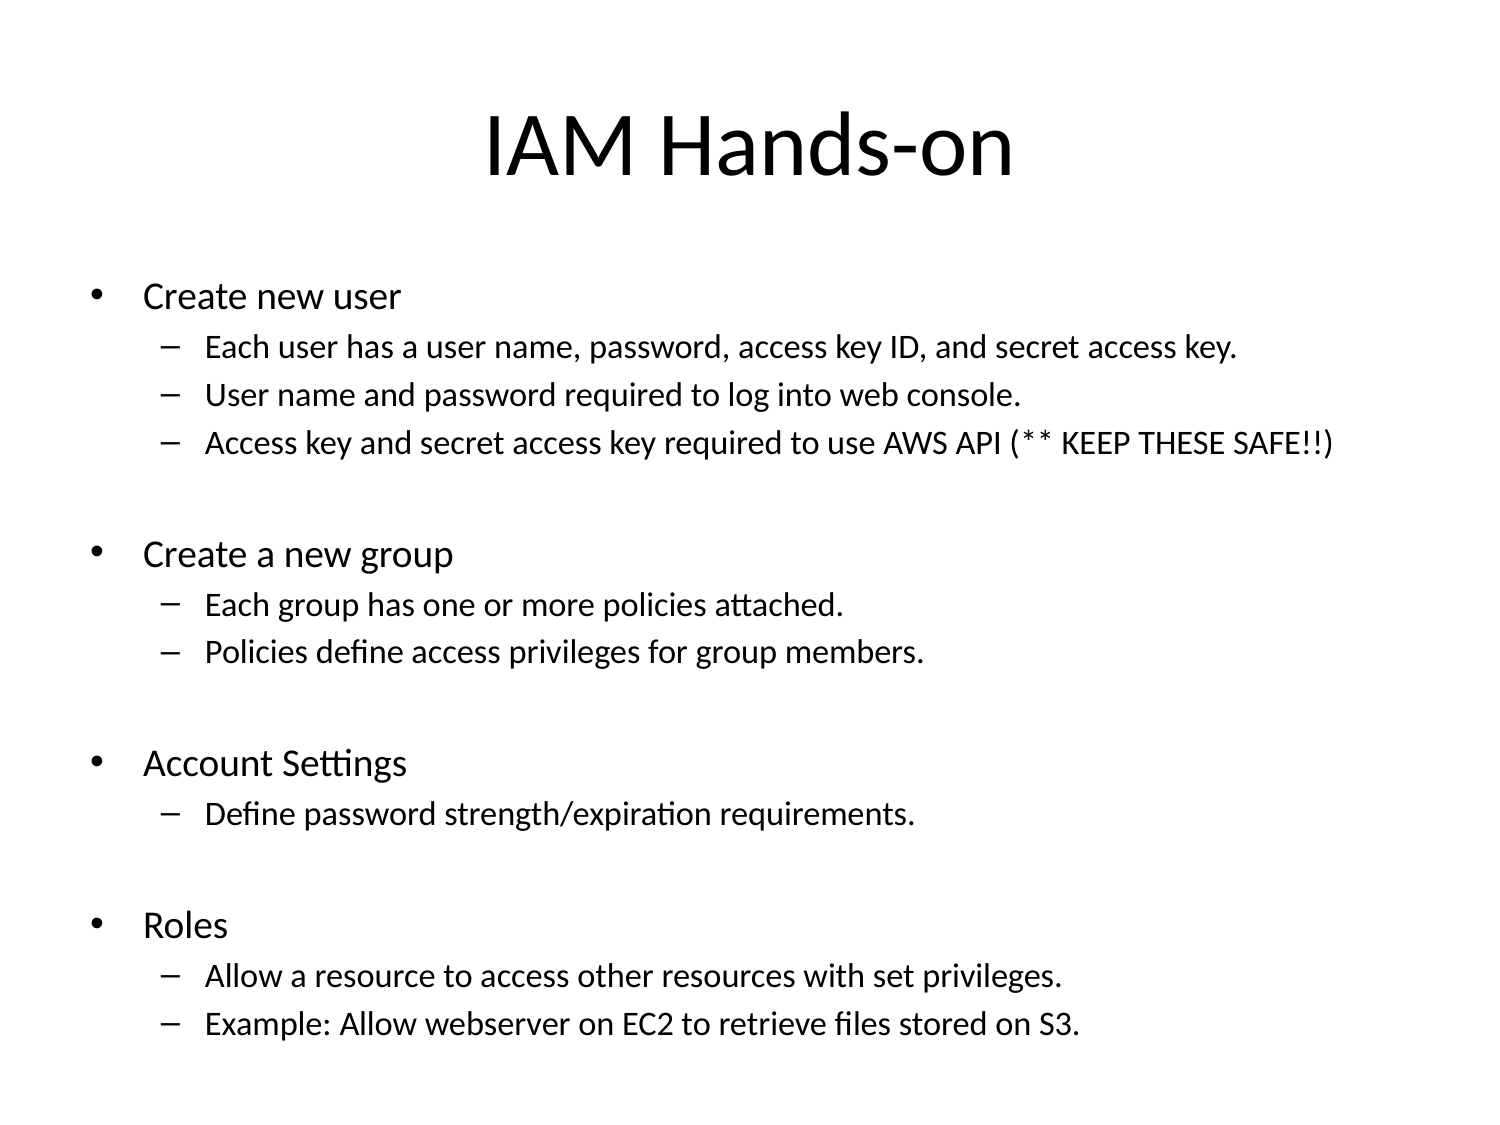

# IAM Hands-on
Create new user
Each user has a user name, password, access key ID, and secret access key.
User name and password required to log into web console.
Access key and secret access key required to use AWS API (** KEEP THESE SAFE!!)

Create a new group
Each group has one or more policies attached.
Policies define access privileges for group members.

Account Settings
Define password strength/expiration requirements.

Roles
Allow a resource to access other resources with set privileges.
Example: Allow webserver on EC2 to retrieve files stored on S3.